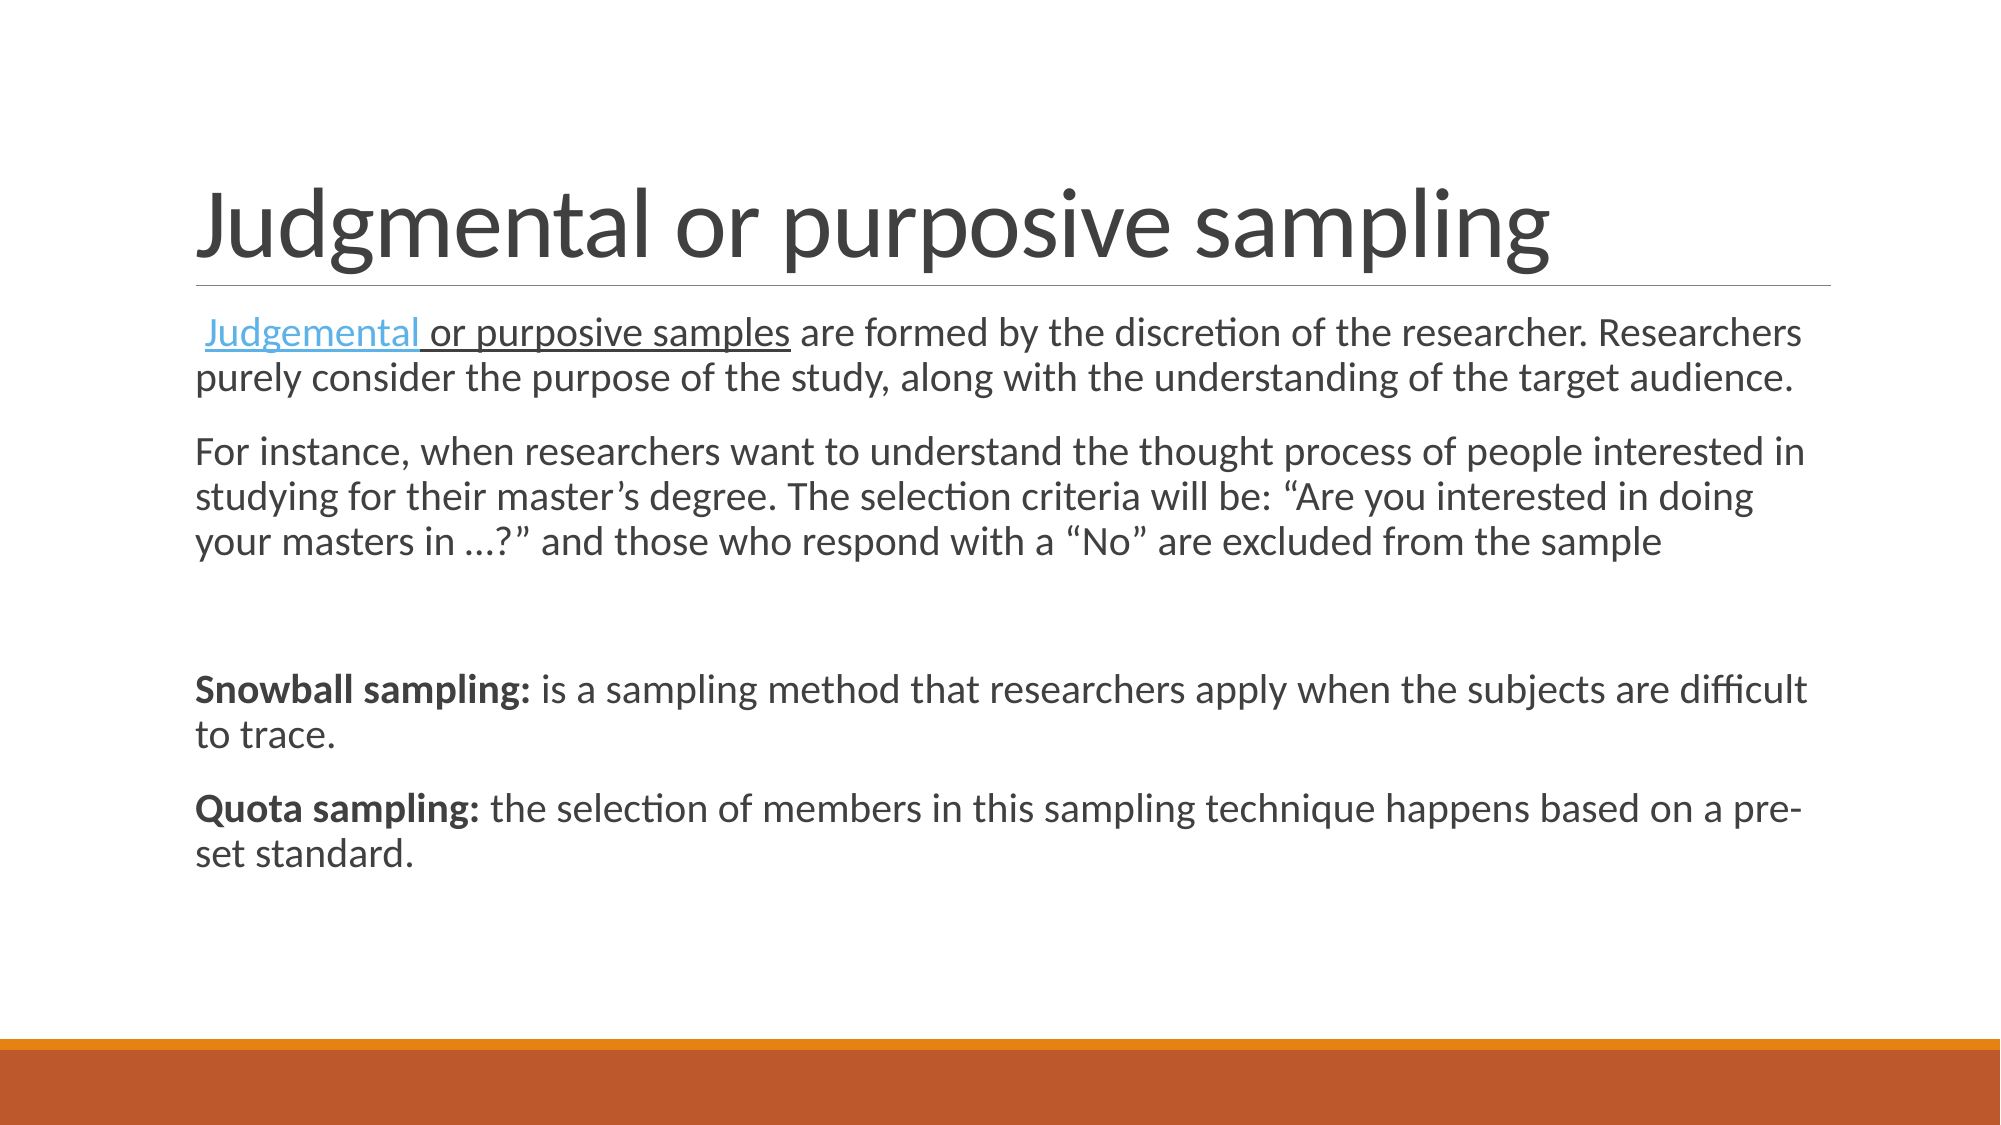

# Judgmental or purposive sampling
 Judgemental or purposive samples are formed by the discretion of the researcher. Researchers purely consider the purpose of the study, along with the understanding of the target audience.
For instance, when researchers want to understand the thought process of people interested in studying for their master’s degree. The selection criteria will be: “Are you interested in doing your masters in …?” and those who respond with a “No” are excluded from the sample

Snowball sampling: is a sampling method that researchers apply when the subjects are difficult to trace.
Quota sampling: the selection of members in this sampling technique happens based on a pre-set standard.